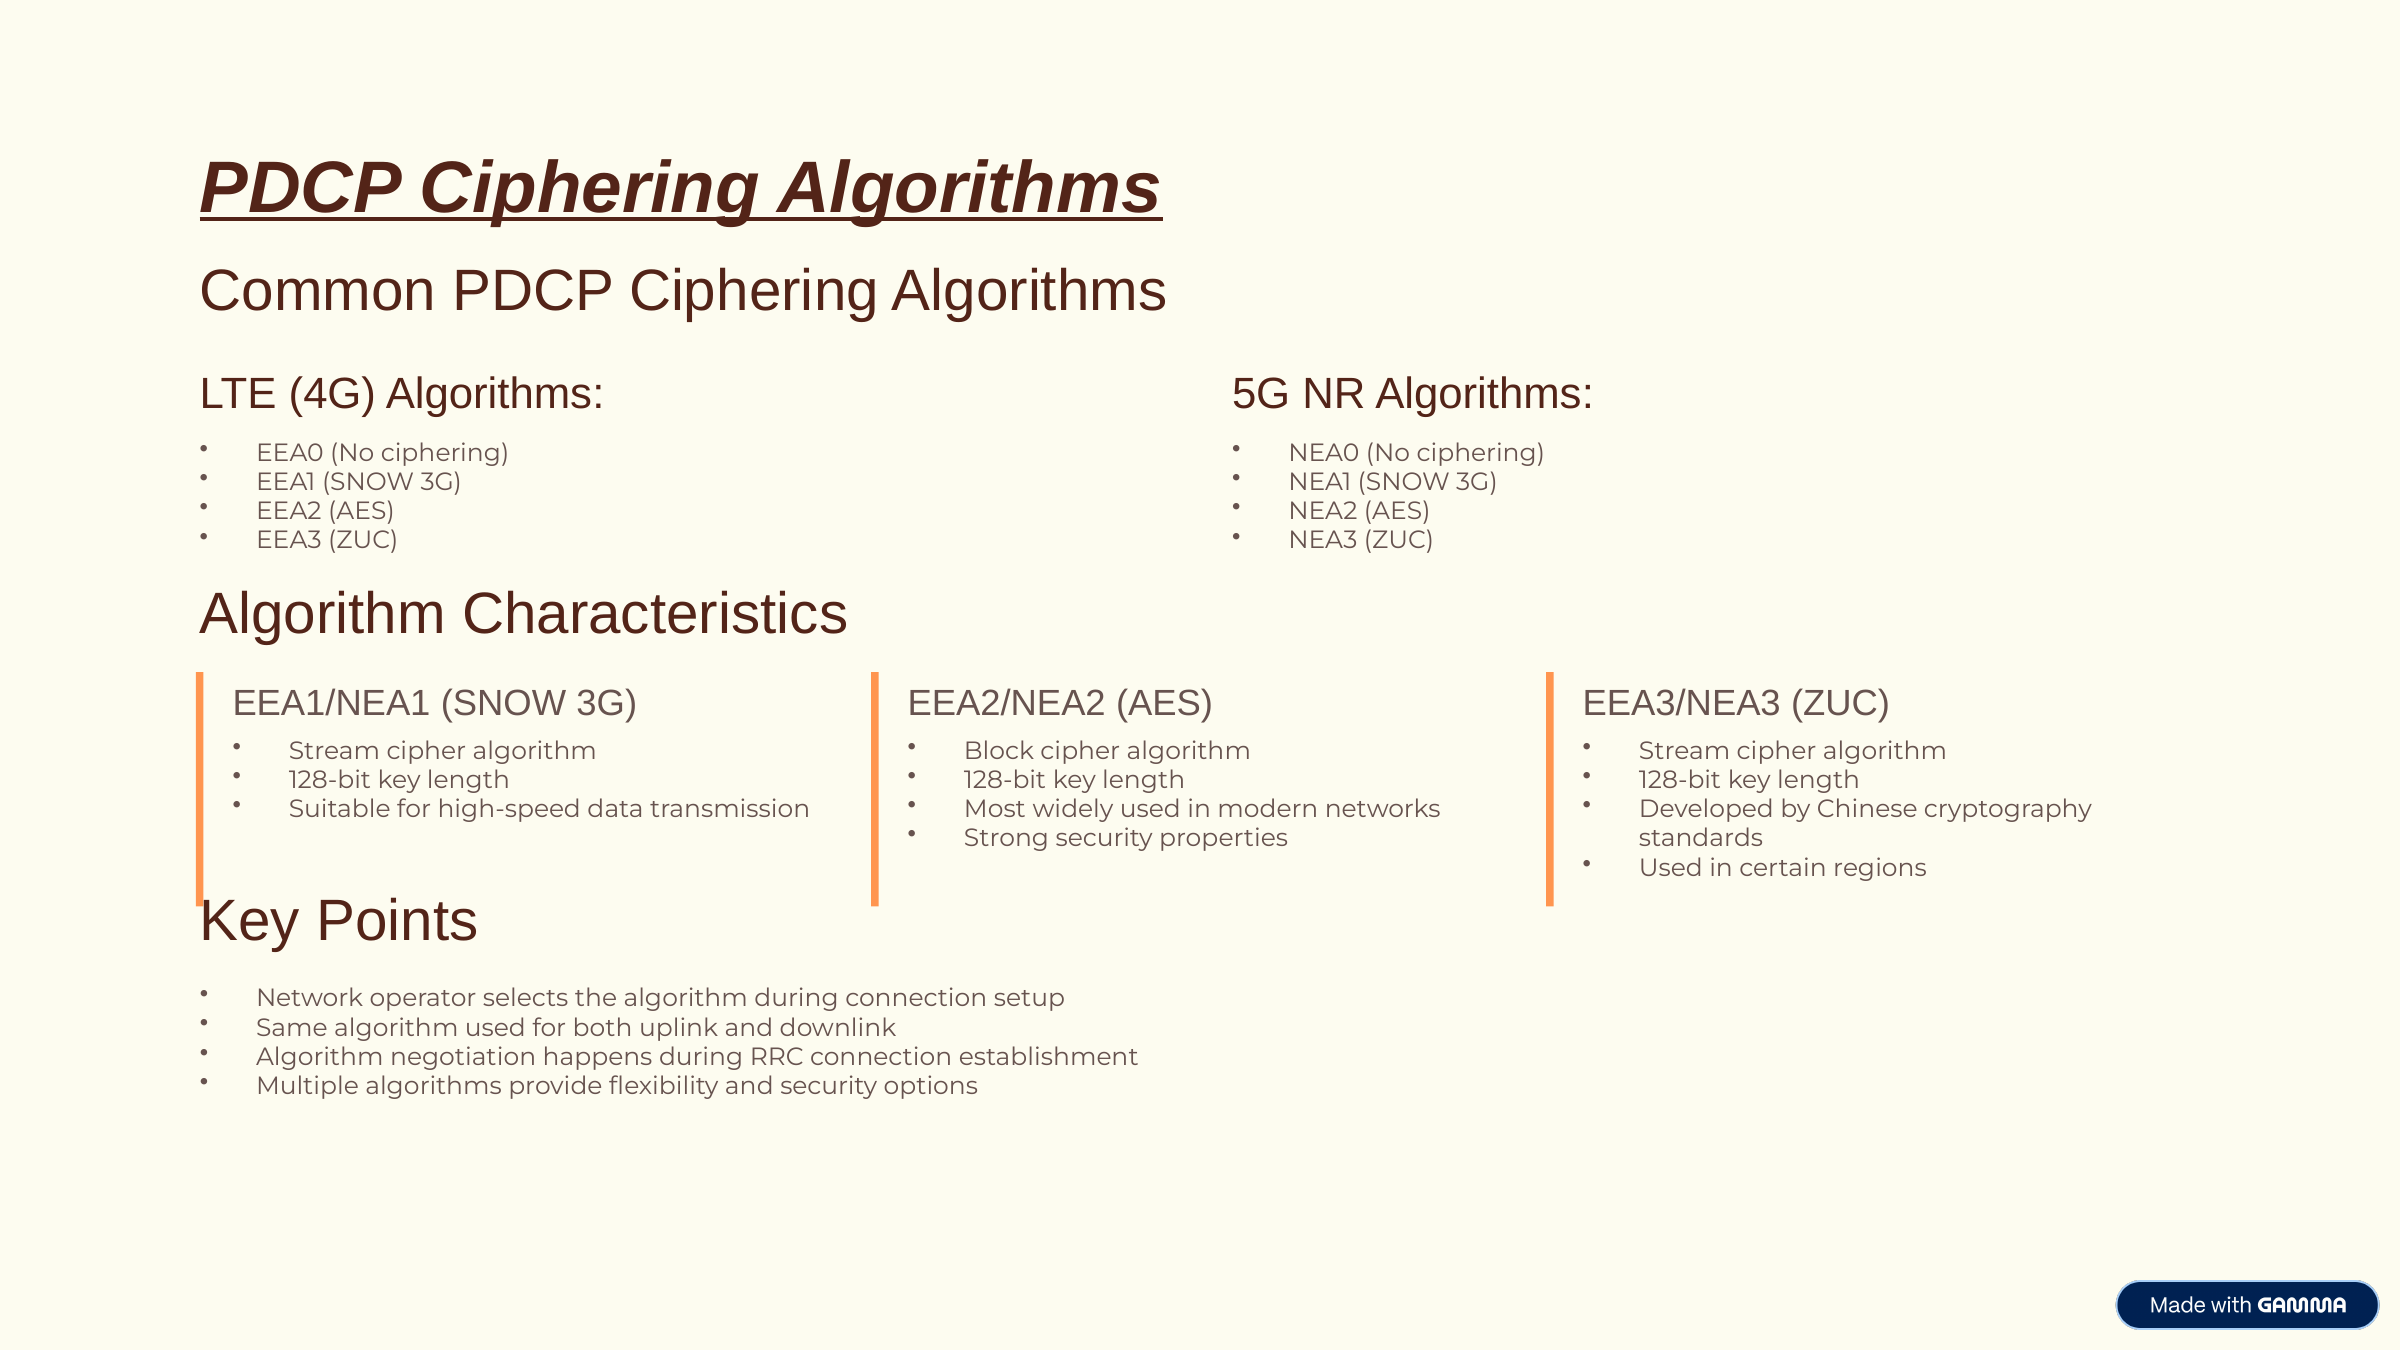

PDCP Ciphering Algorithms
Common PDCP Ciphering Algorithms
LTE (4G) Algorithms:
5G NR Algorithms:
EEA0 (No ciphering)
EEA1 (SNOW 3G)
EEA2 (AES)
EEA3 (ZUC)
NEA0 (No ciphering)
NEA1 (SNOW 3G)
NEA2 (AES)
NEA3 (ZUC)
Algorithm Characteristics

EEA1/NEA1 (SNOW 3G)
EEA2/NEA2 (AES)
EEA3/NEA3 (ZUC)
Stream cipher algorithm
128-bit key length
Suitable for high-speed data transmission
Block cipher algorithm
128-bit key length
Most widely used in modern networks
Strong security properties
Stream cipher algorithm
128-bit key length
Developed by Chinese cryptography standards
Used in certain regions
Key Points
Network operator selects the algorithm during connection setup
Same algorithm used for both uplink and downlink
Algorithm negotiation happens during RRC connection establishment
Multiple algorithms provide flexibility and security options